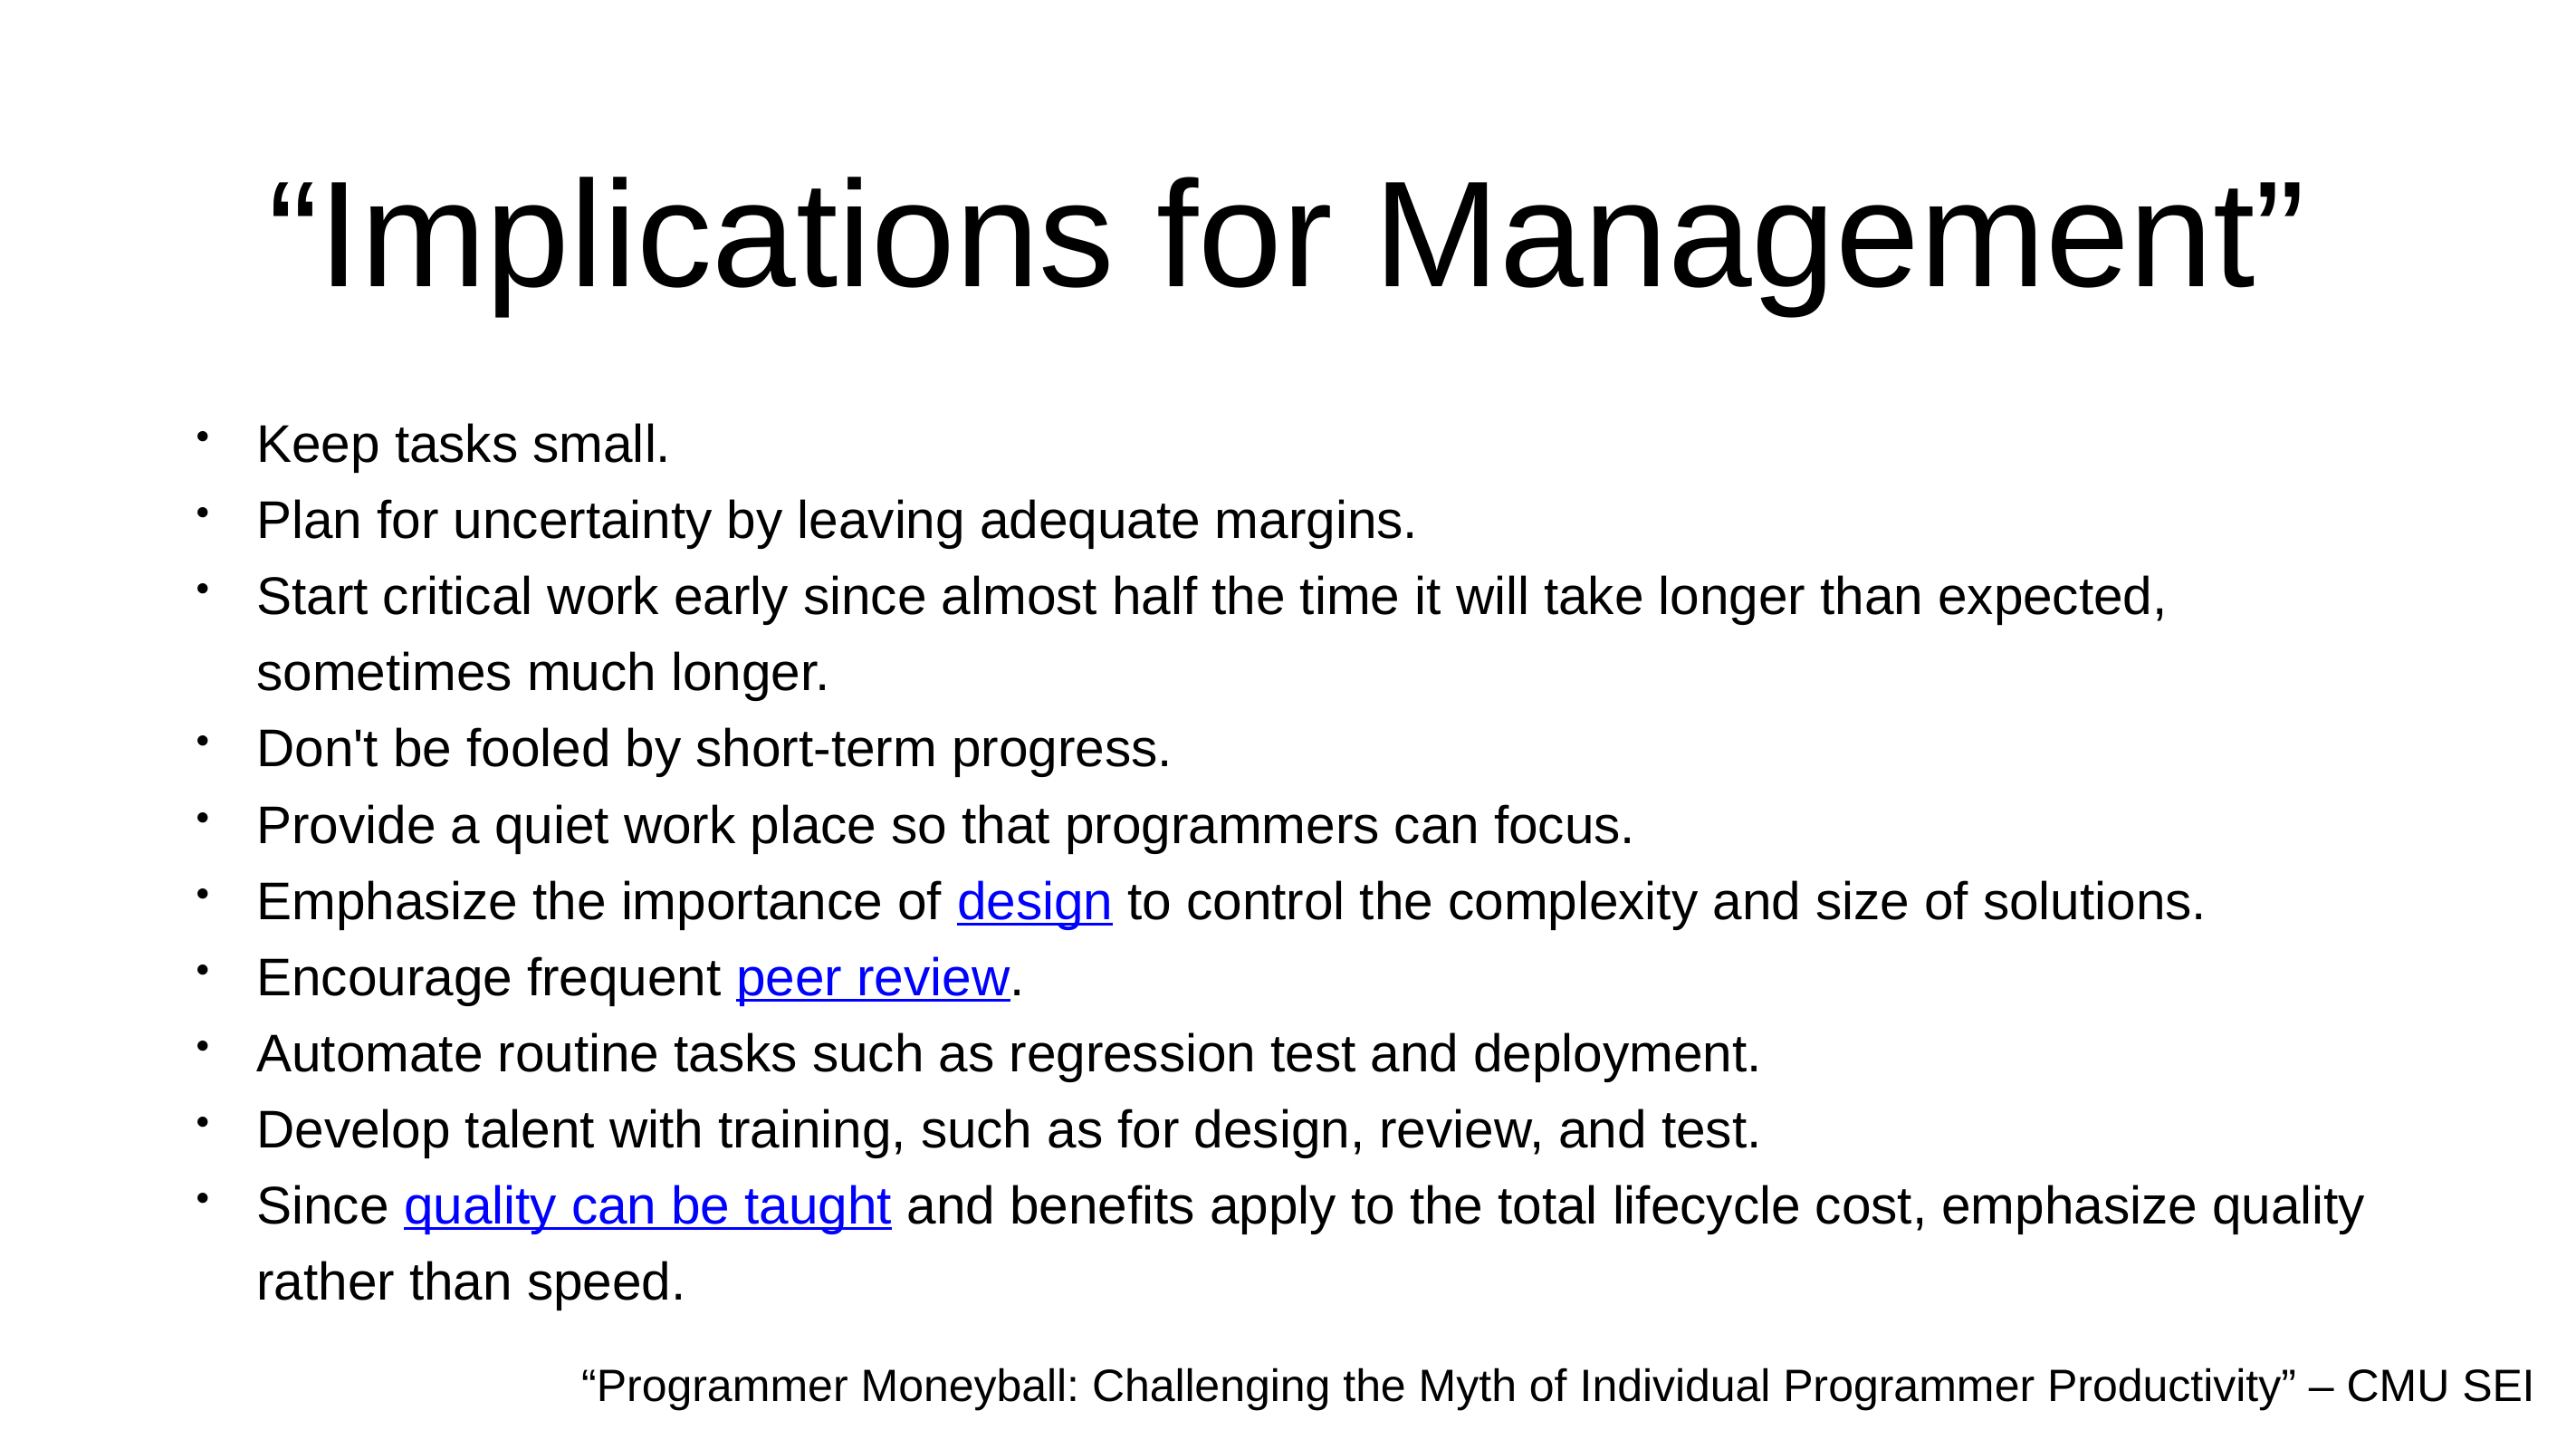

# “Implications for Management”
Keep tasks small.
Plan for uncertainty by leaving adequate margins.
Start critical work early since almost half the time it will take longer than expected, sometimes much longer.
Don't be fooled by short-term progress.
Provide a quiet work place so that programmers can focus.
Emphasize the importance of design to control the complexity and size of solutions.
Encourage frequent peer review.
Automate routine tasks such as regression test and deployment.
Develop talent with training, such as for design, review, and test.
Since quality can be taught and benefits apply to the total lifecycle cost, emphasize quality rather than speed.
“Programmer Moneyball: Challenging the Myth of Individual Programmer Productivity” – CMU SEI